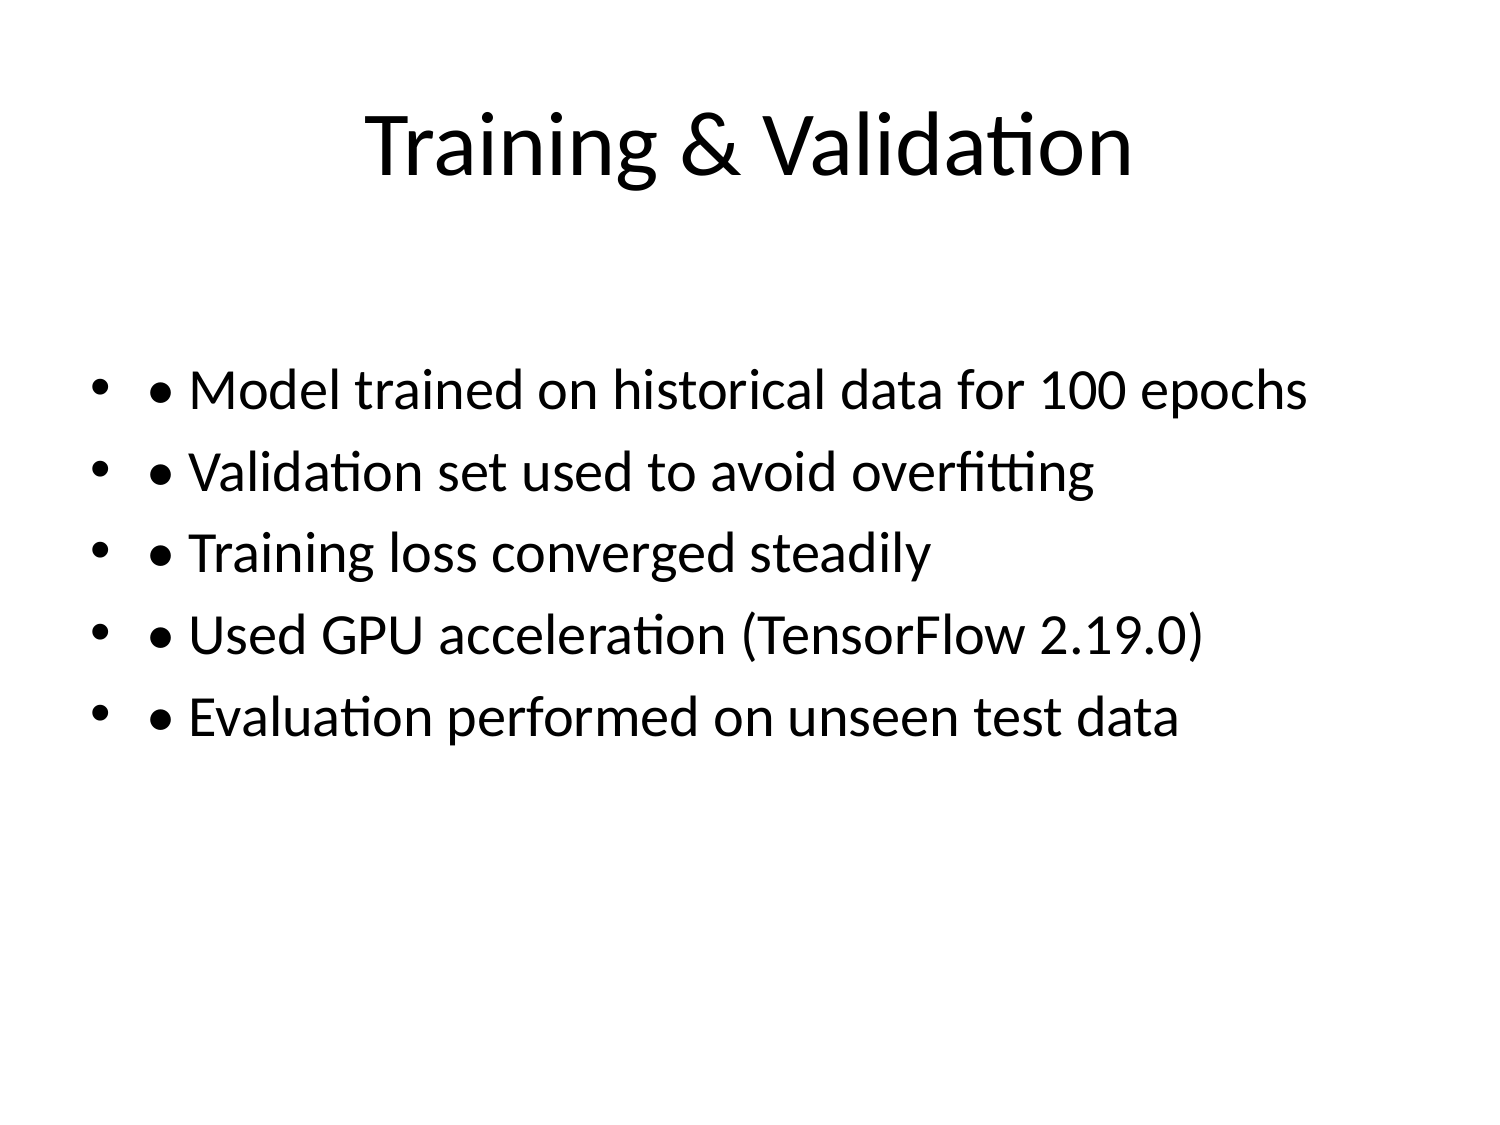

# Training & Validation

• Model trained on historical data for 100 epochs
• Validation set used to avoid overfitting
• Training loss converged steadily
• Used GPU acceleration (TensorFlow 2.19.0)
• Evaluation performed on unseen test data